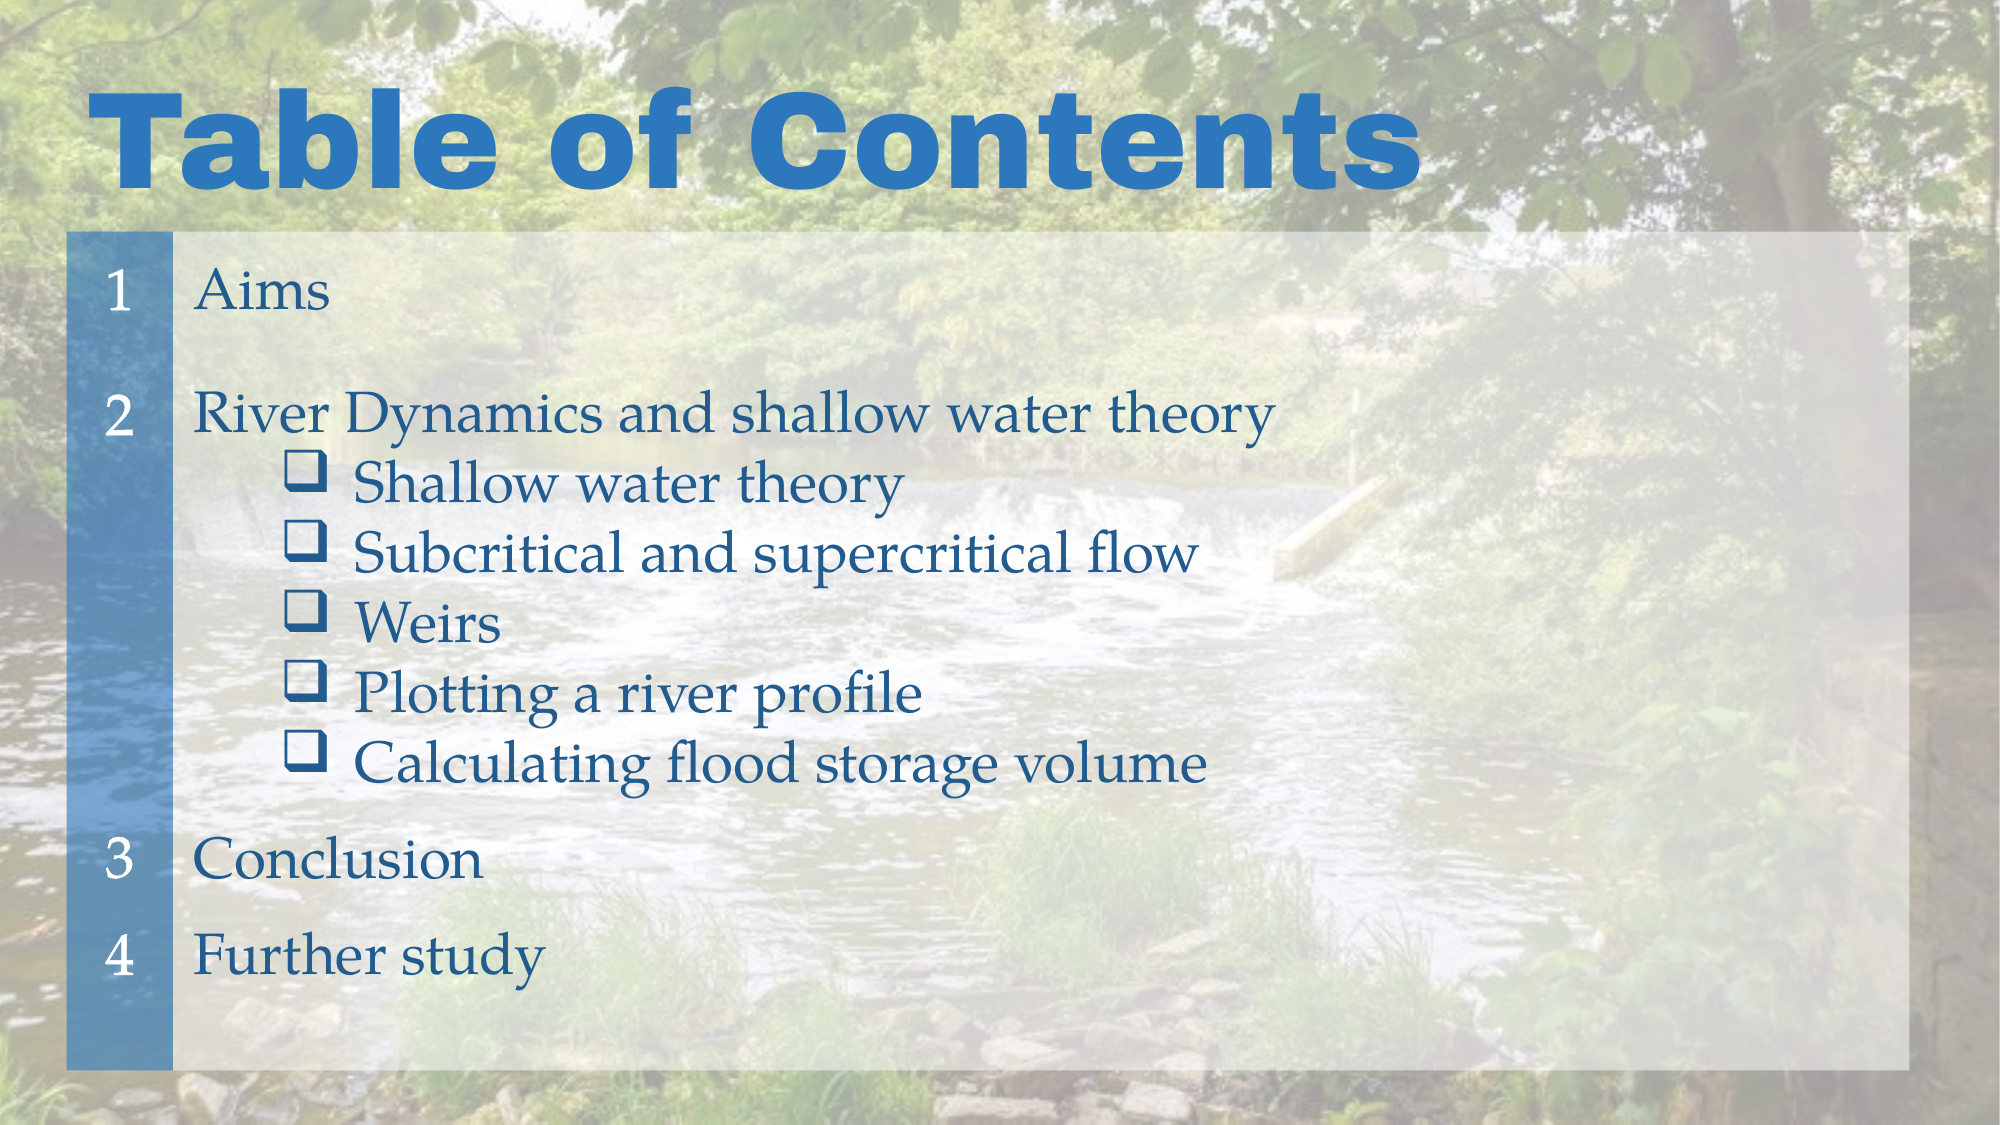

Table of Contents
1

2

3

4

Aims

River Dynamics and shallow water theory
Shallow water theory
Subcritical and supercritical flow
Weirs
Plotting a river profile
Calculating flood storage volume

Conclusion

Further study